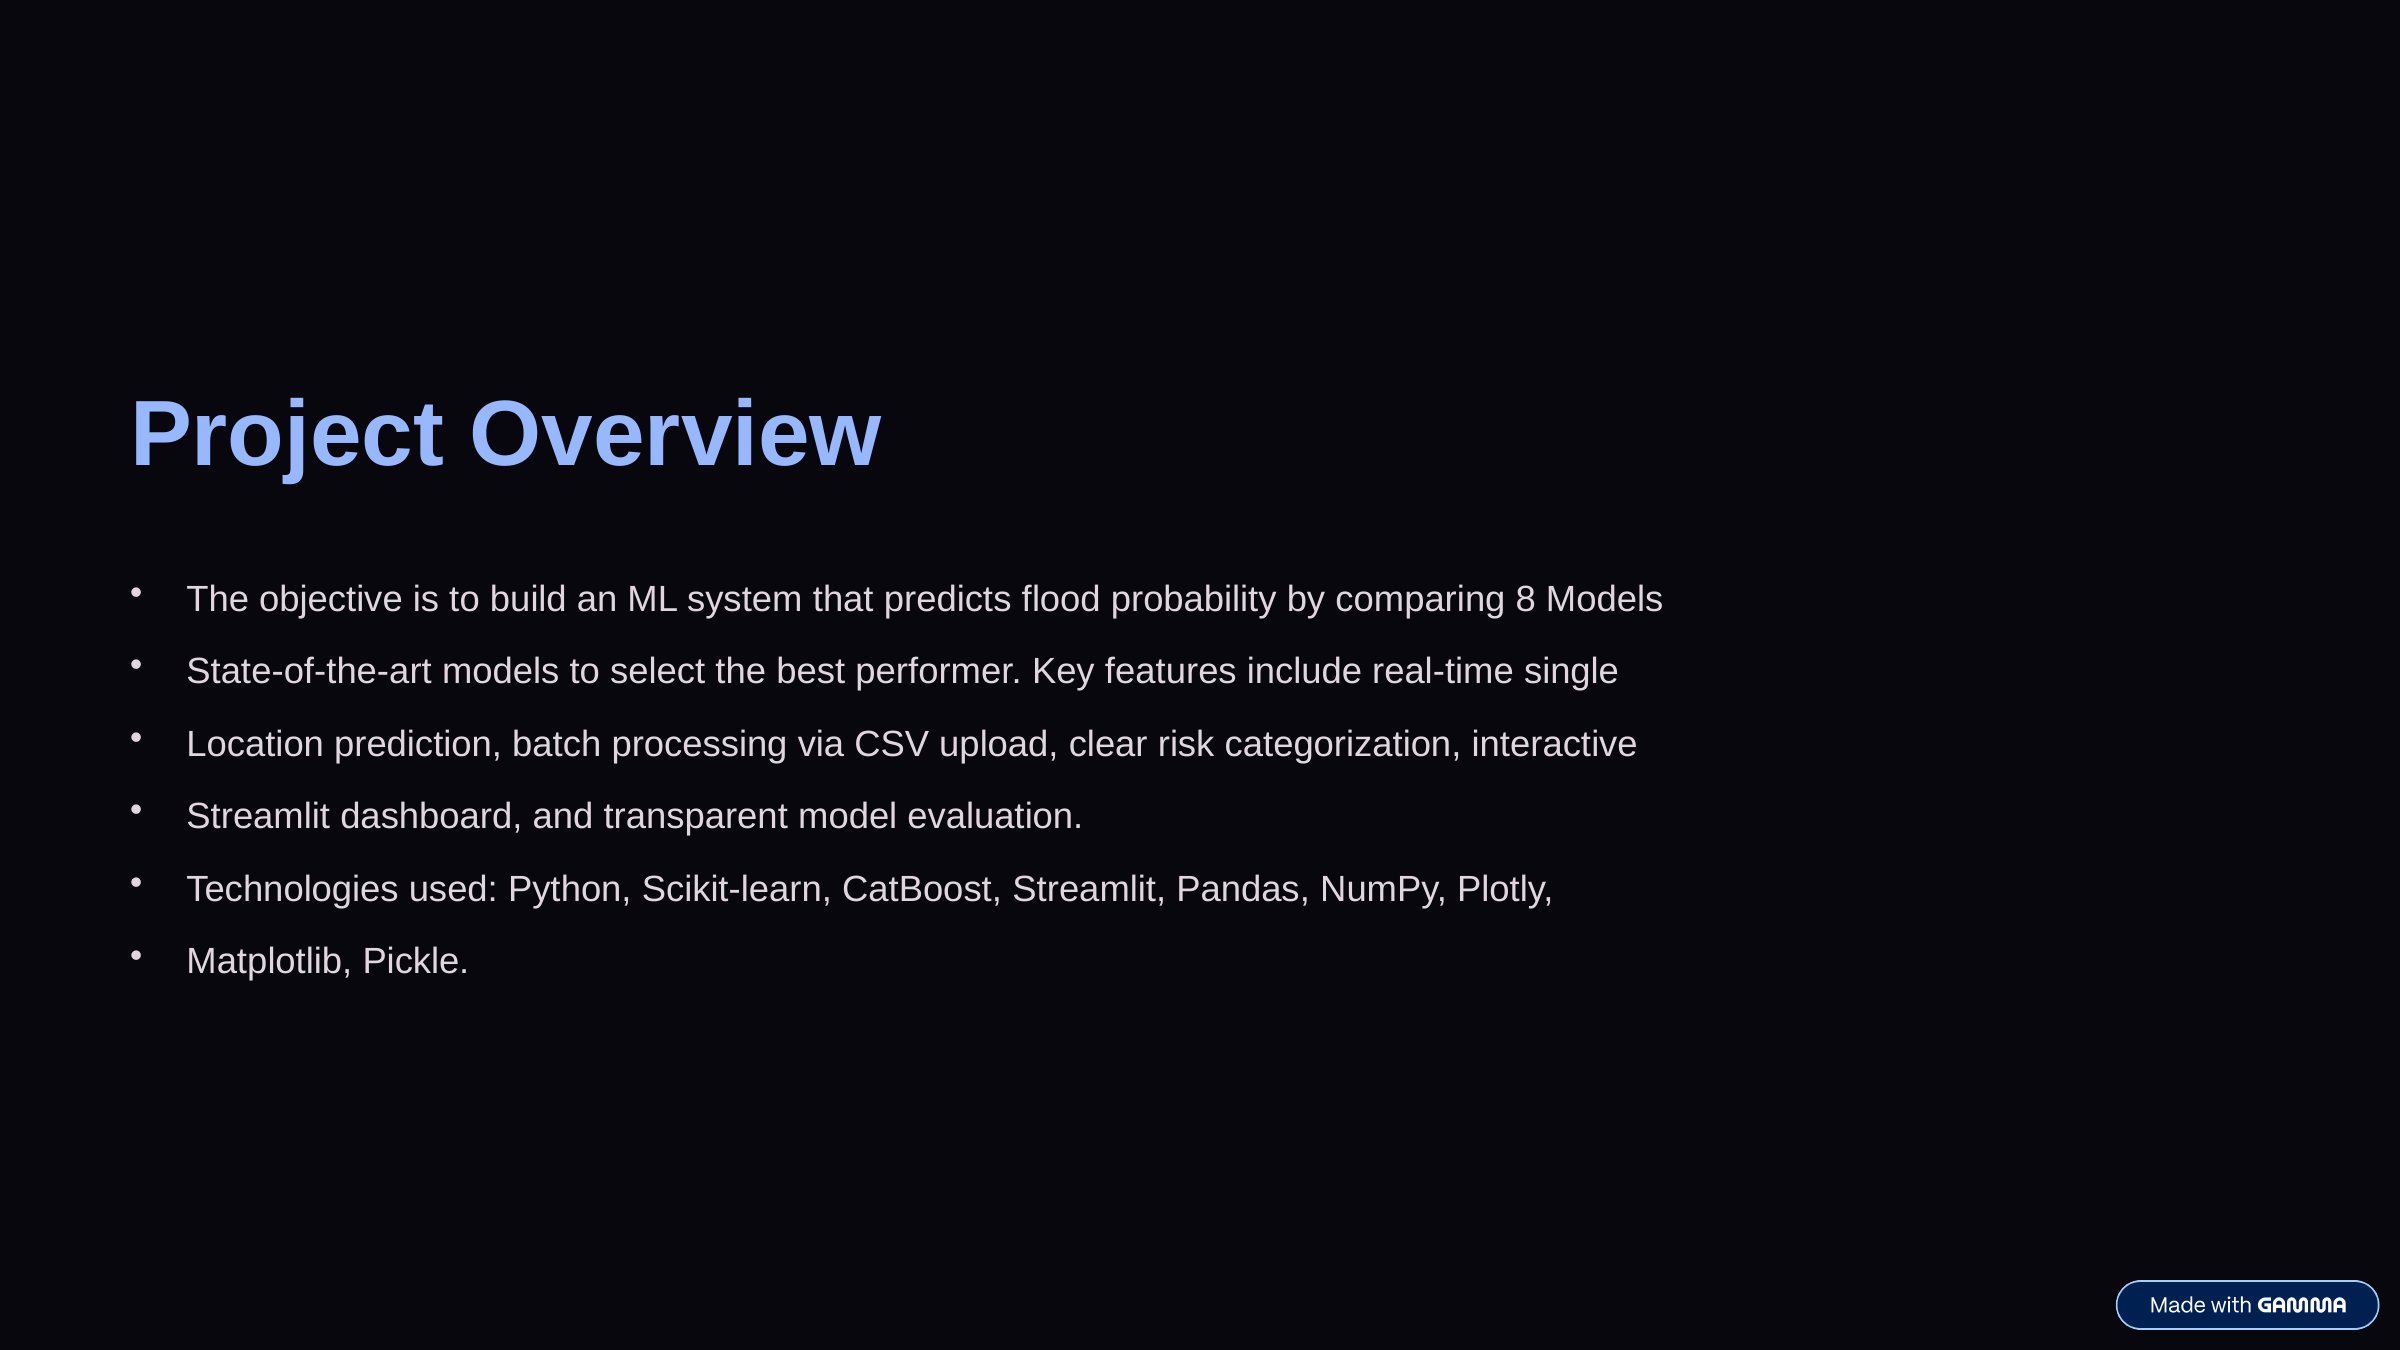

Project Overview
The objective is to build an ML system that predicts flood probability by comparing 8 Models
State-of-the-art models to select the best performer. Key features include real-time single
Location prediction, batch processing via CSV upload, clear risk categorization, interactive
Streamlit dashboard, and transparent model evaluation.
Technologies used: Python, Scikit-learn, CatBoost, Streamlit, Pandas, NumPy, Plotly,
Matplotlib, Pickle.